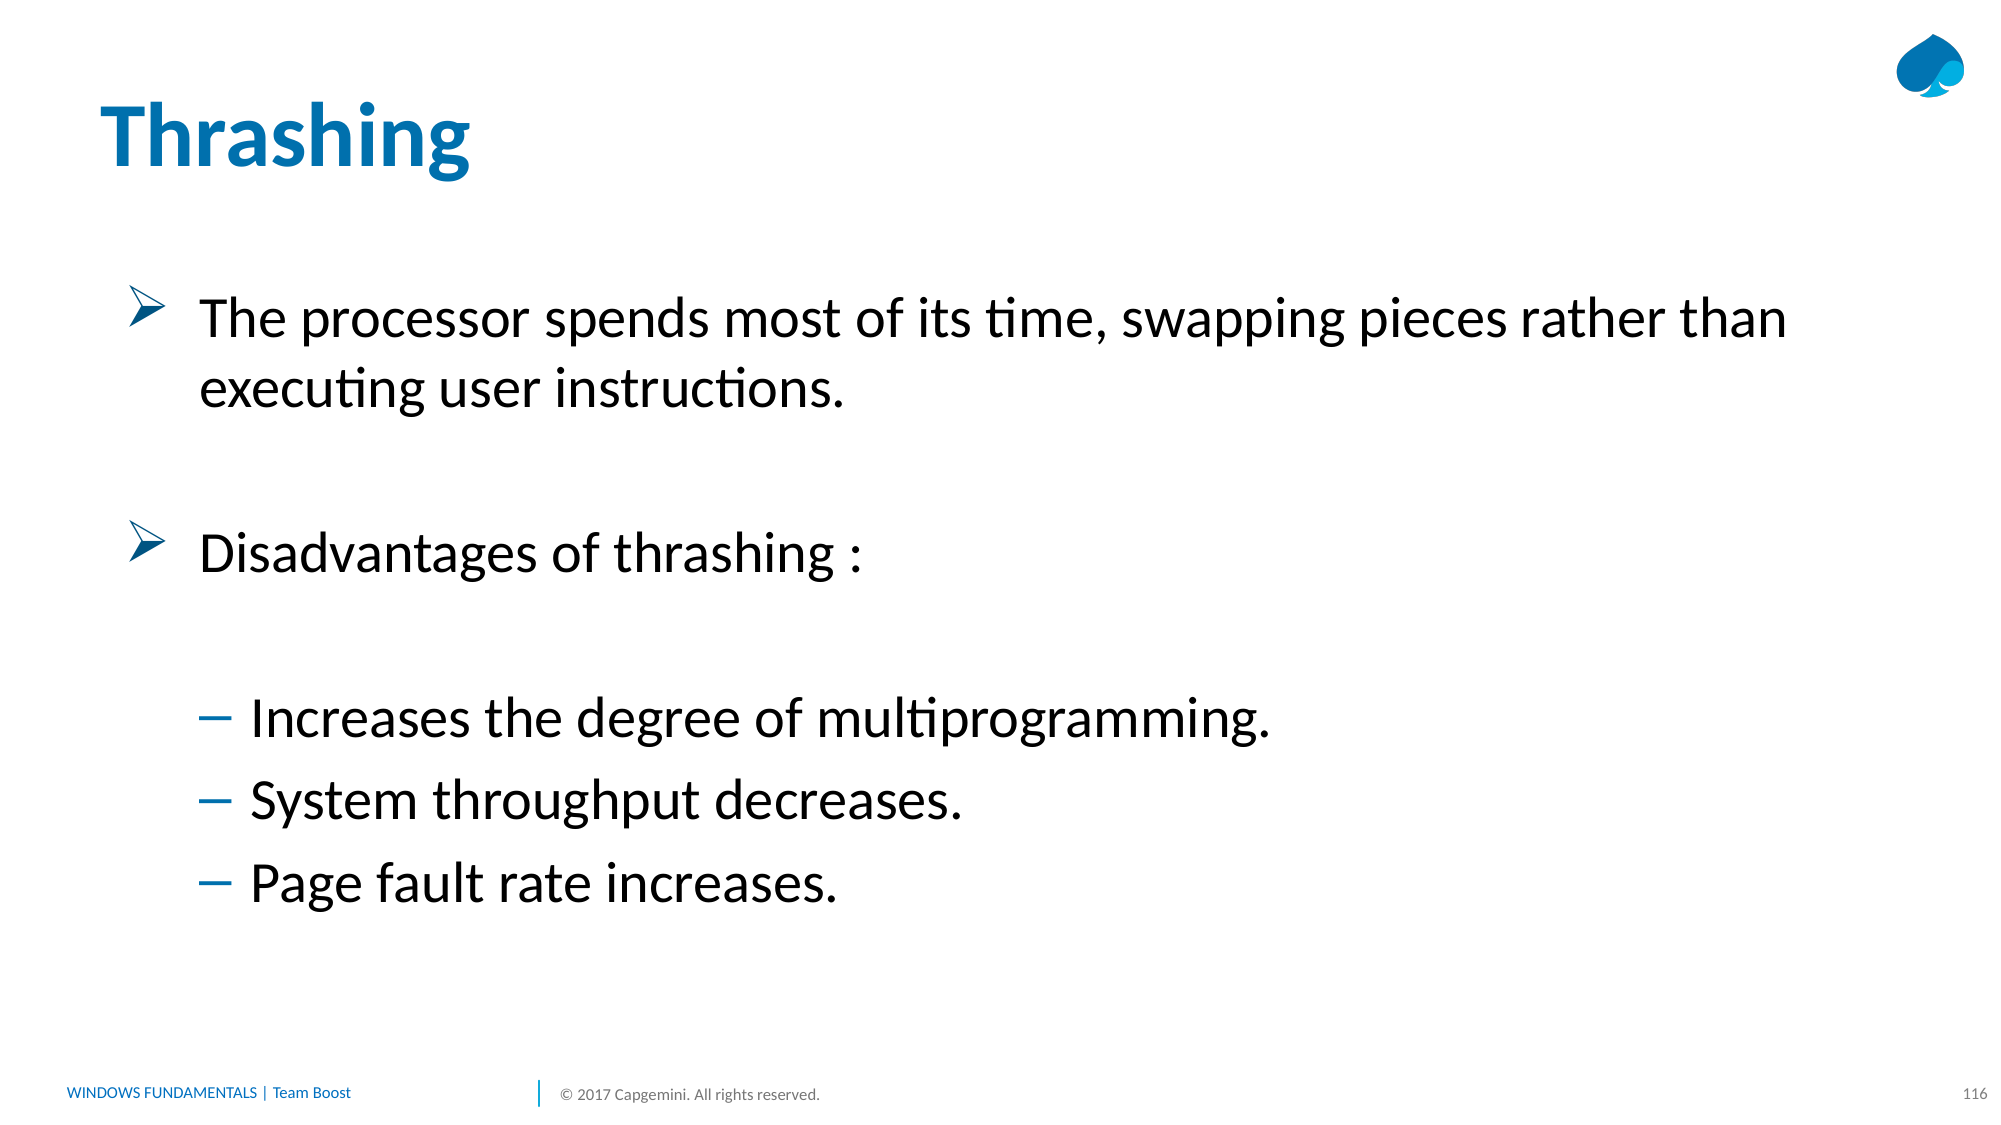

# Thrashing
The processor spends most of its time, swapping pieces rather than executing user instructions.

Disadvantages of thrashing :

 Increases the degree of multiprogramming.
 System throughput decreases.
 Page fault rate increases.